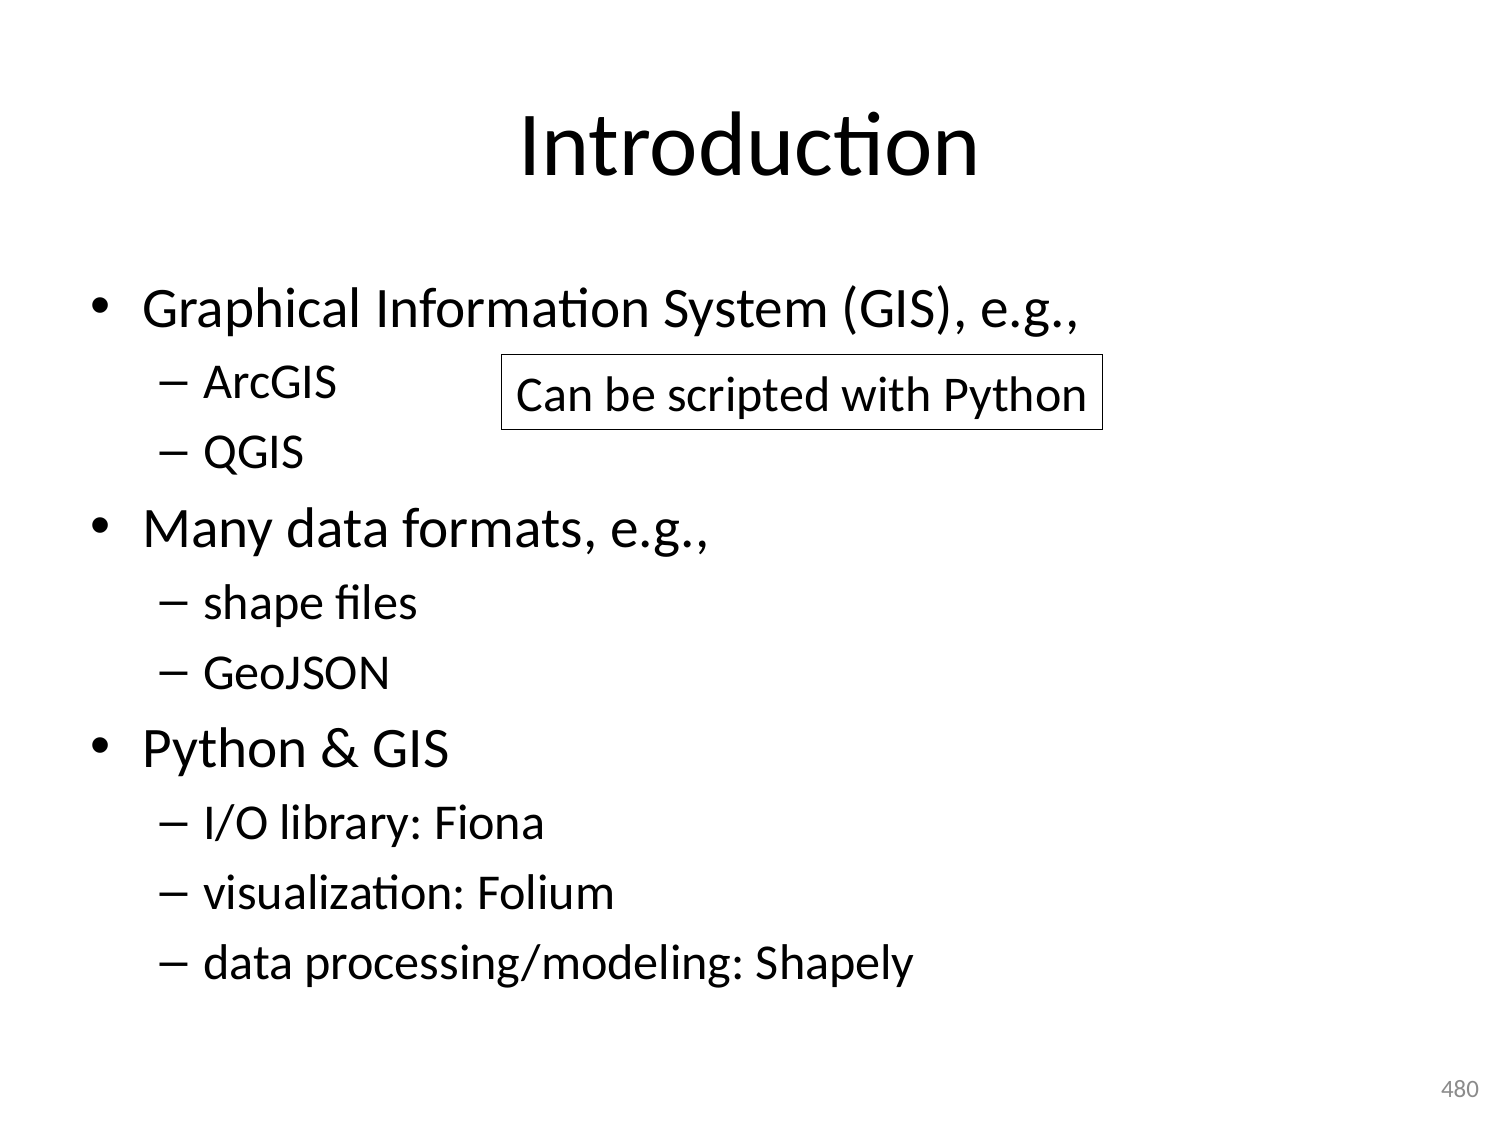

# Introduction
Graphical Information System (GIS), e.g.,
ArcGIS
QGIS
Many data formats, e.g.,
shape files
GeoJSON
Python & GIS
I/O library: Fiona
visualization: Folium
data processing/modeling: Shapely
Can be scripted with Python
480